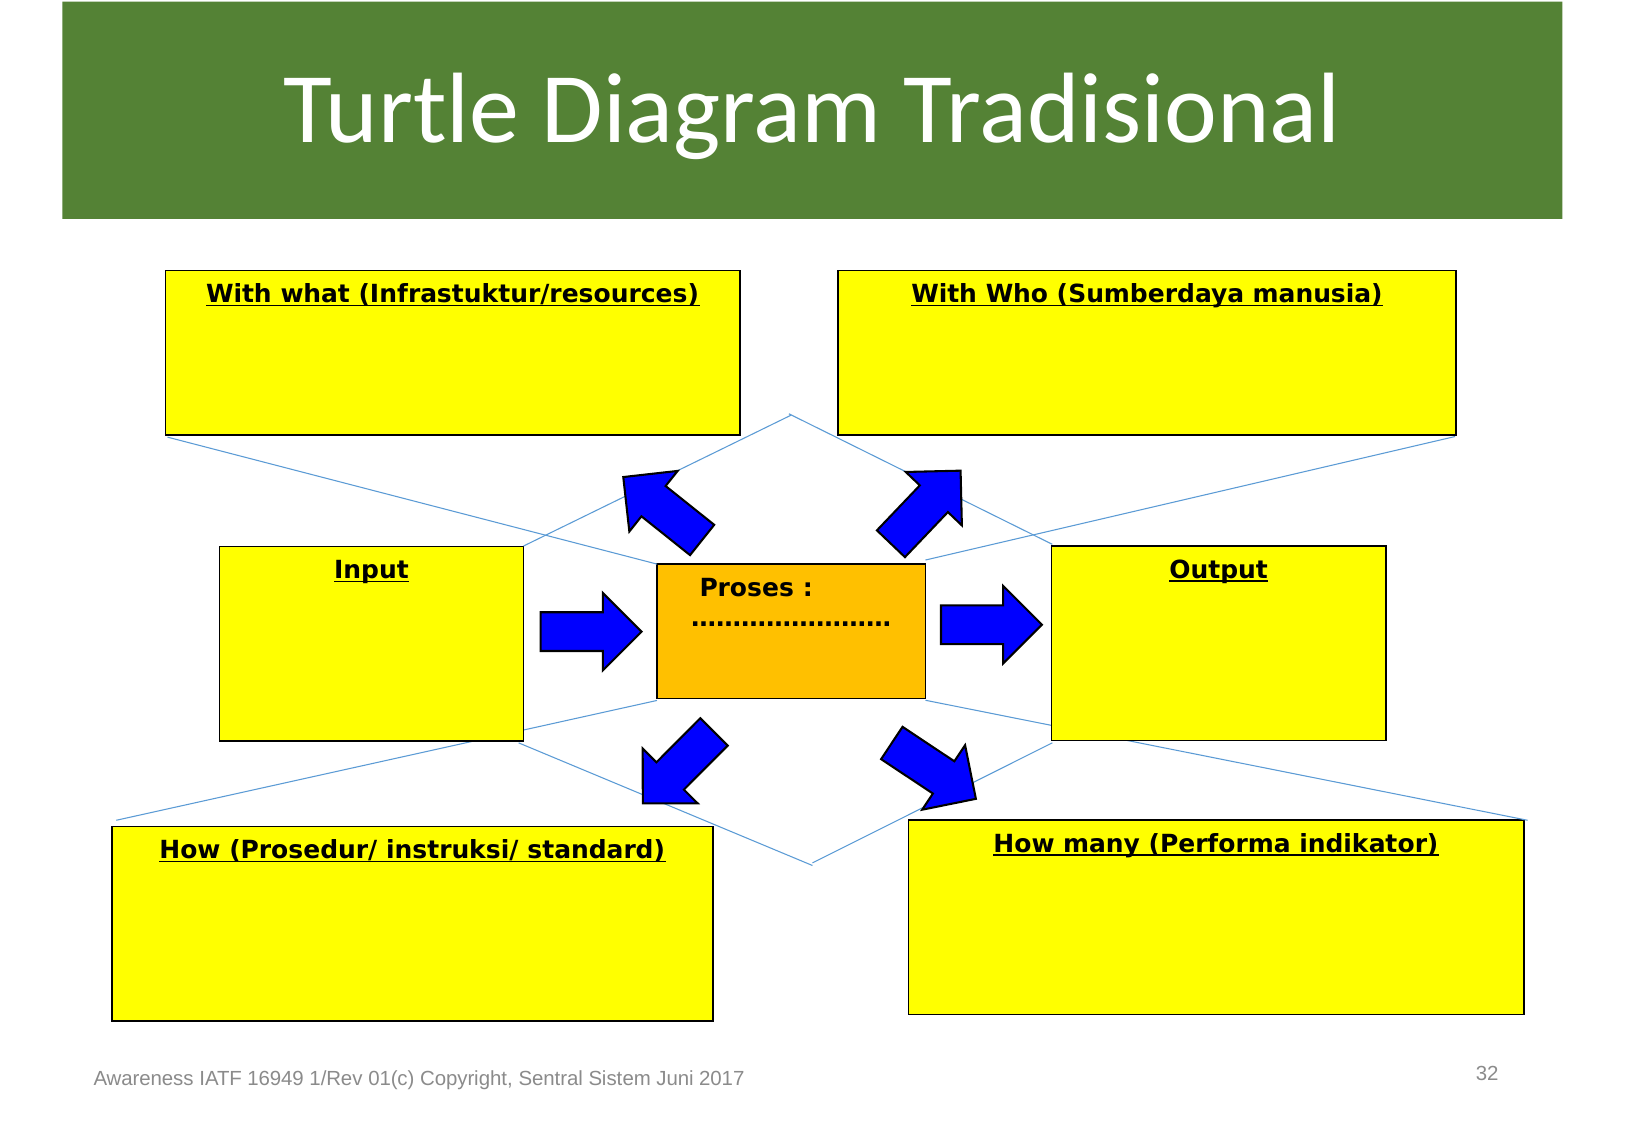

# Turtle Diagram Tradisional

With what (Infrastuktur/resources)

With Who (Sumberdaya manusia)

Output

Input

Proses :
……………………

How many (Performa indikator)

How (Prosedur/ instruksi/ standard)

32
Awareness IATF 16949 1/Rev 01(c) Copyright, Sentral Sistem Juni 2017